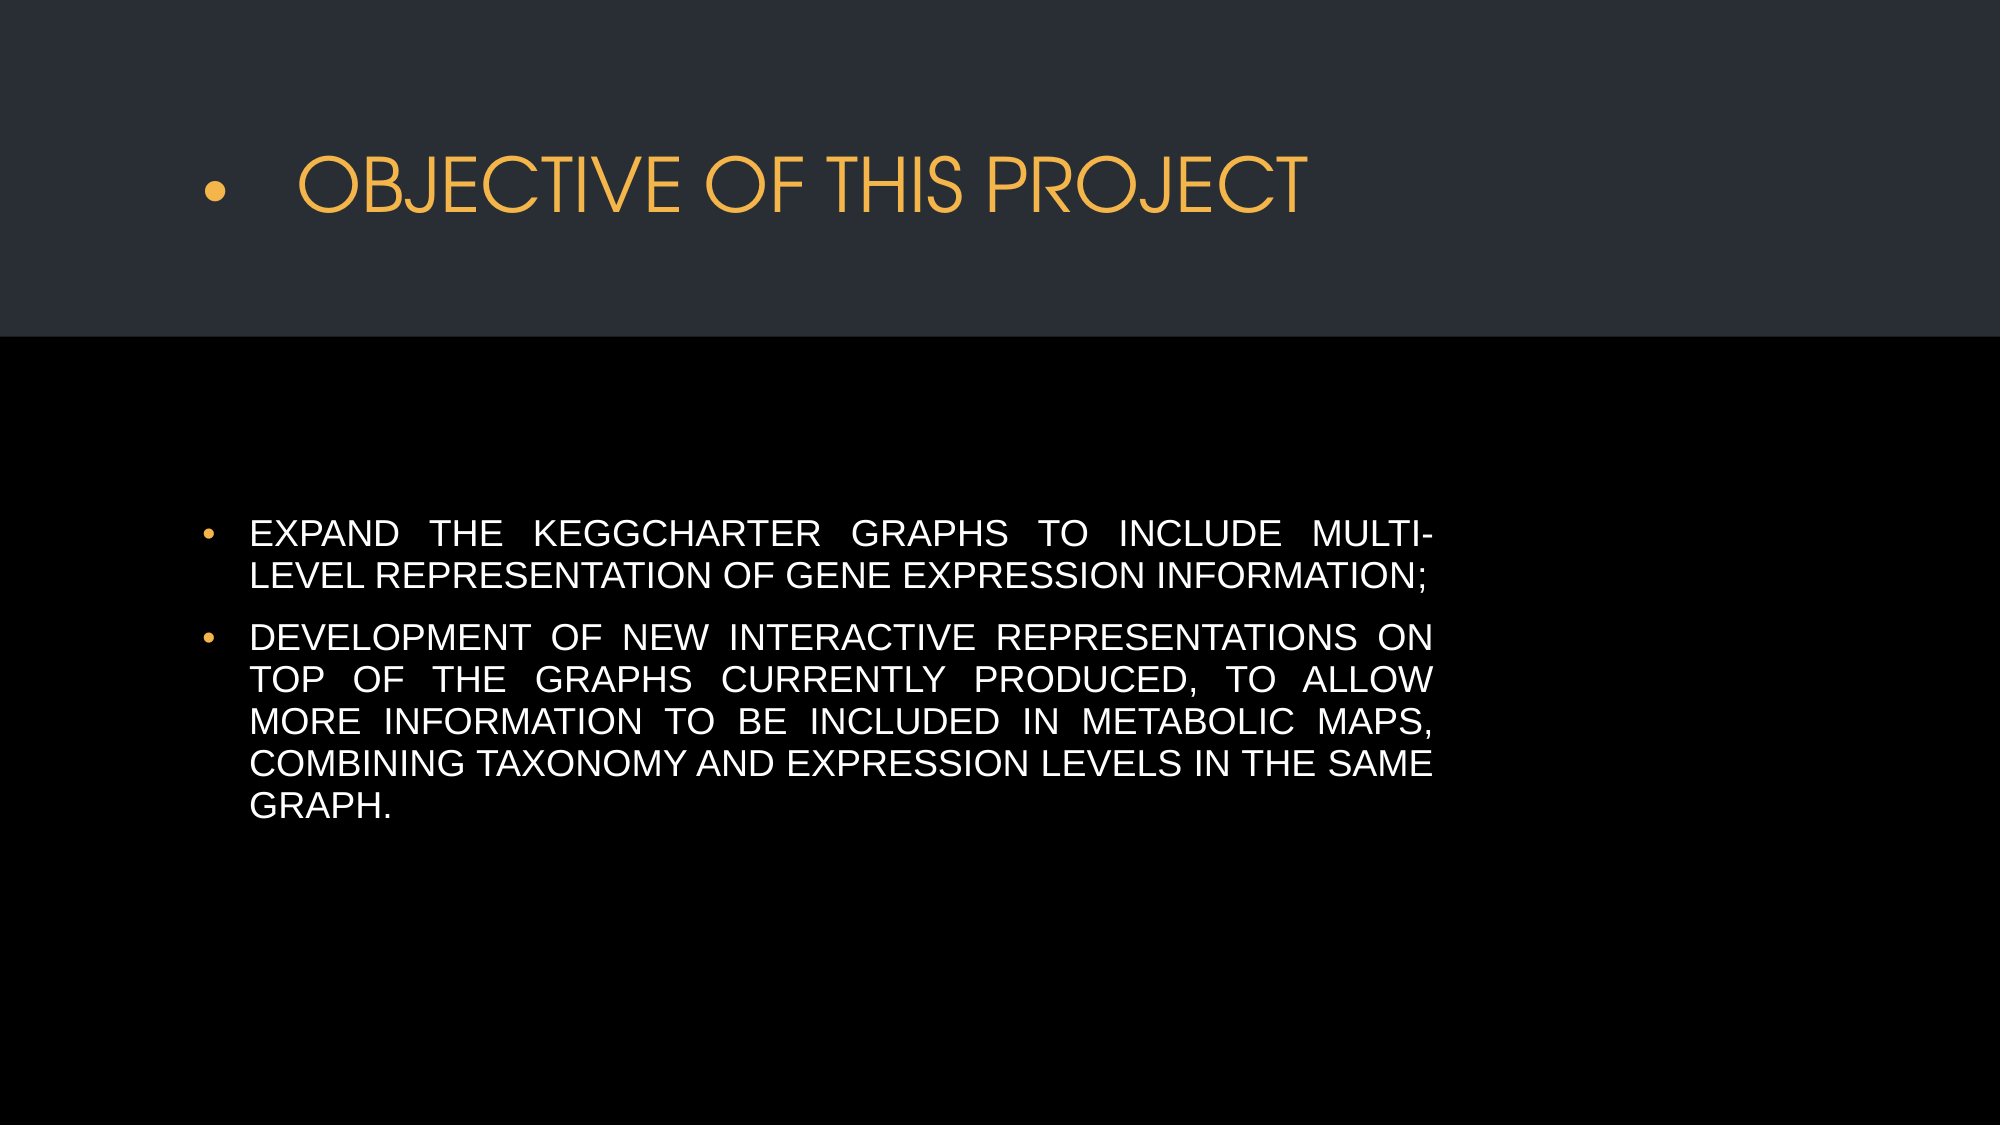

# Objective of this project
Expand the KEGGCharter graphs to include multi-level representation of gene expression information;
Development of new interactive representations on top of the graphs currently produced, to allow more information to be included in metabolic maps, combining taxonomy and expression levels in the same graph.